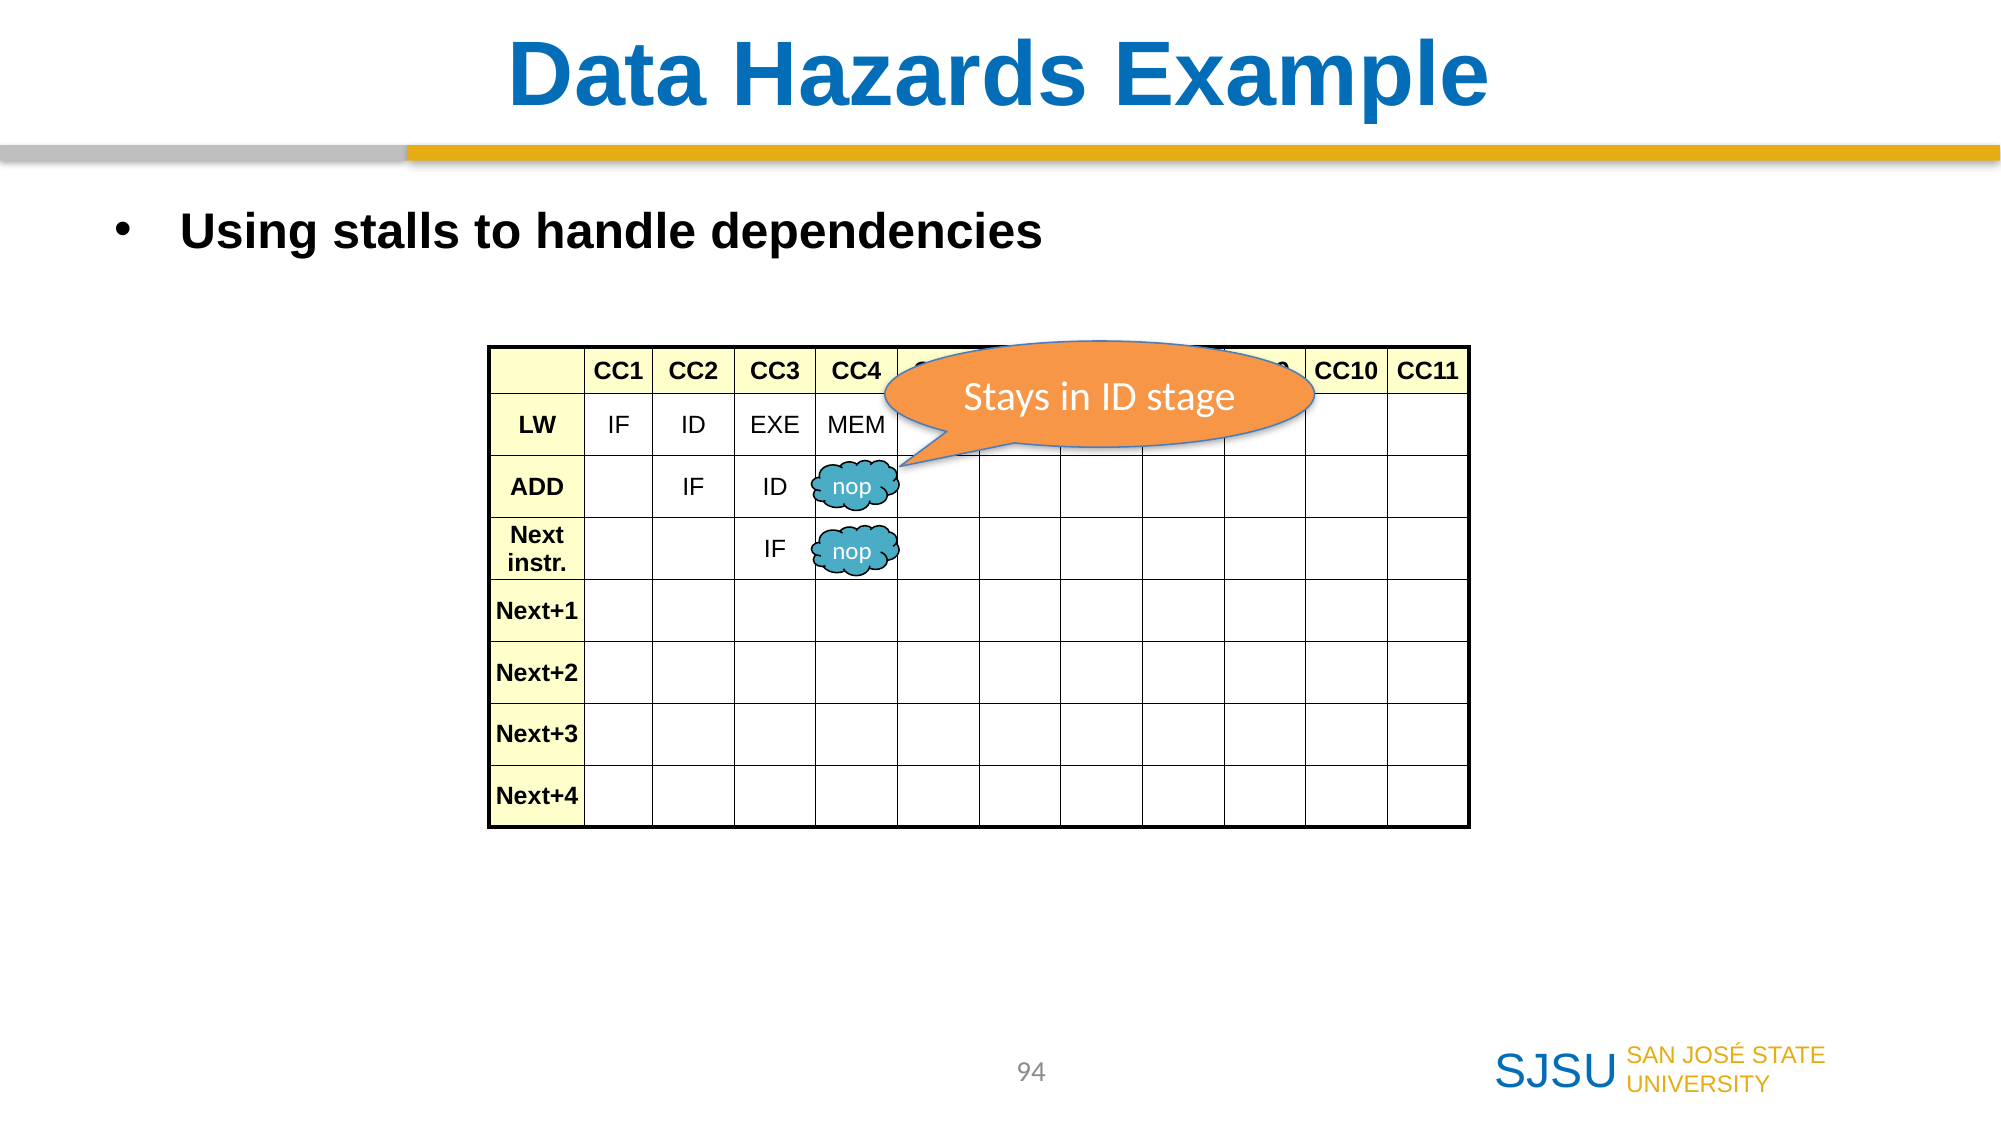

# Data Hazards Example
Using stalls to handle dependencies
Stays in ID stage
|  | CC1 | CC2 | CC3 | CC4 | CC5 | CC6 | CC7 | CC8 | CC9 | CC10 | CC11 |
| --- | --- | --- | --- | --- | --- | --- | --- | --- | --- | --- | --- |
| LW | IF | ID | EXE | MEM |  |  |  |  |  |  |  |
| ADD |  | IF | ID |  |  |  |  |  |  |  |  |
| Next instr. |  |  | IF |  |  |  |  |  |  |  |  |
| Next+1 |  |  |  |  |  |  |  |  |  |  |  |
| Next+2 |  |  |  |  |  |  |  |  |  |  |  |
| Next+3 |  |  |  |  |  |  |  |  |  |  |  |
| Next+4 |  |  |  |  |  |  |  |  |  |  |  |
nop
nop
94